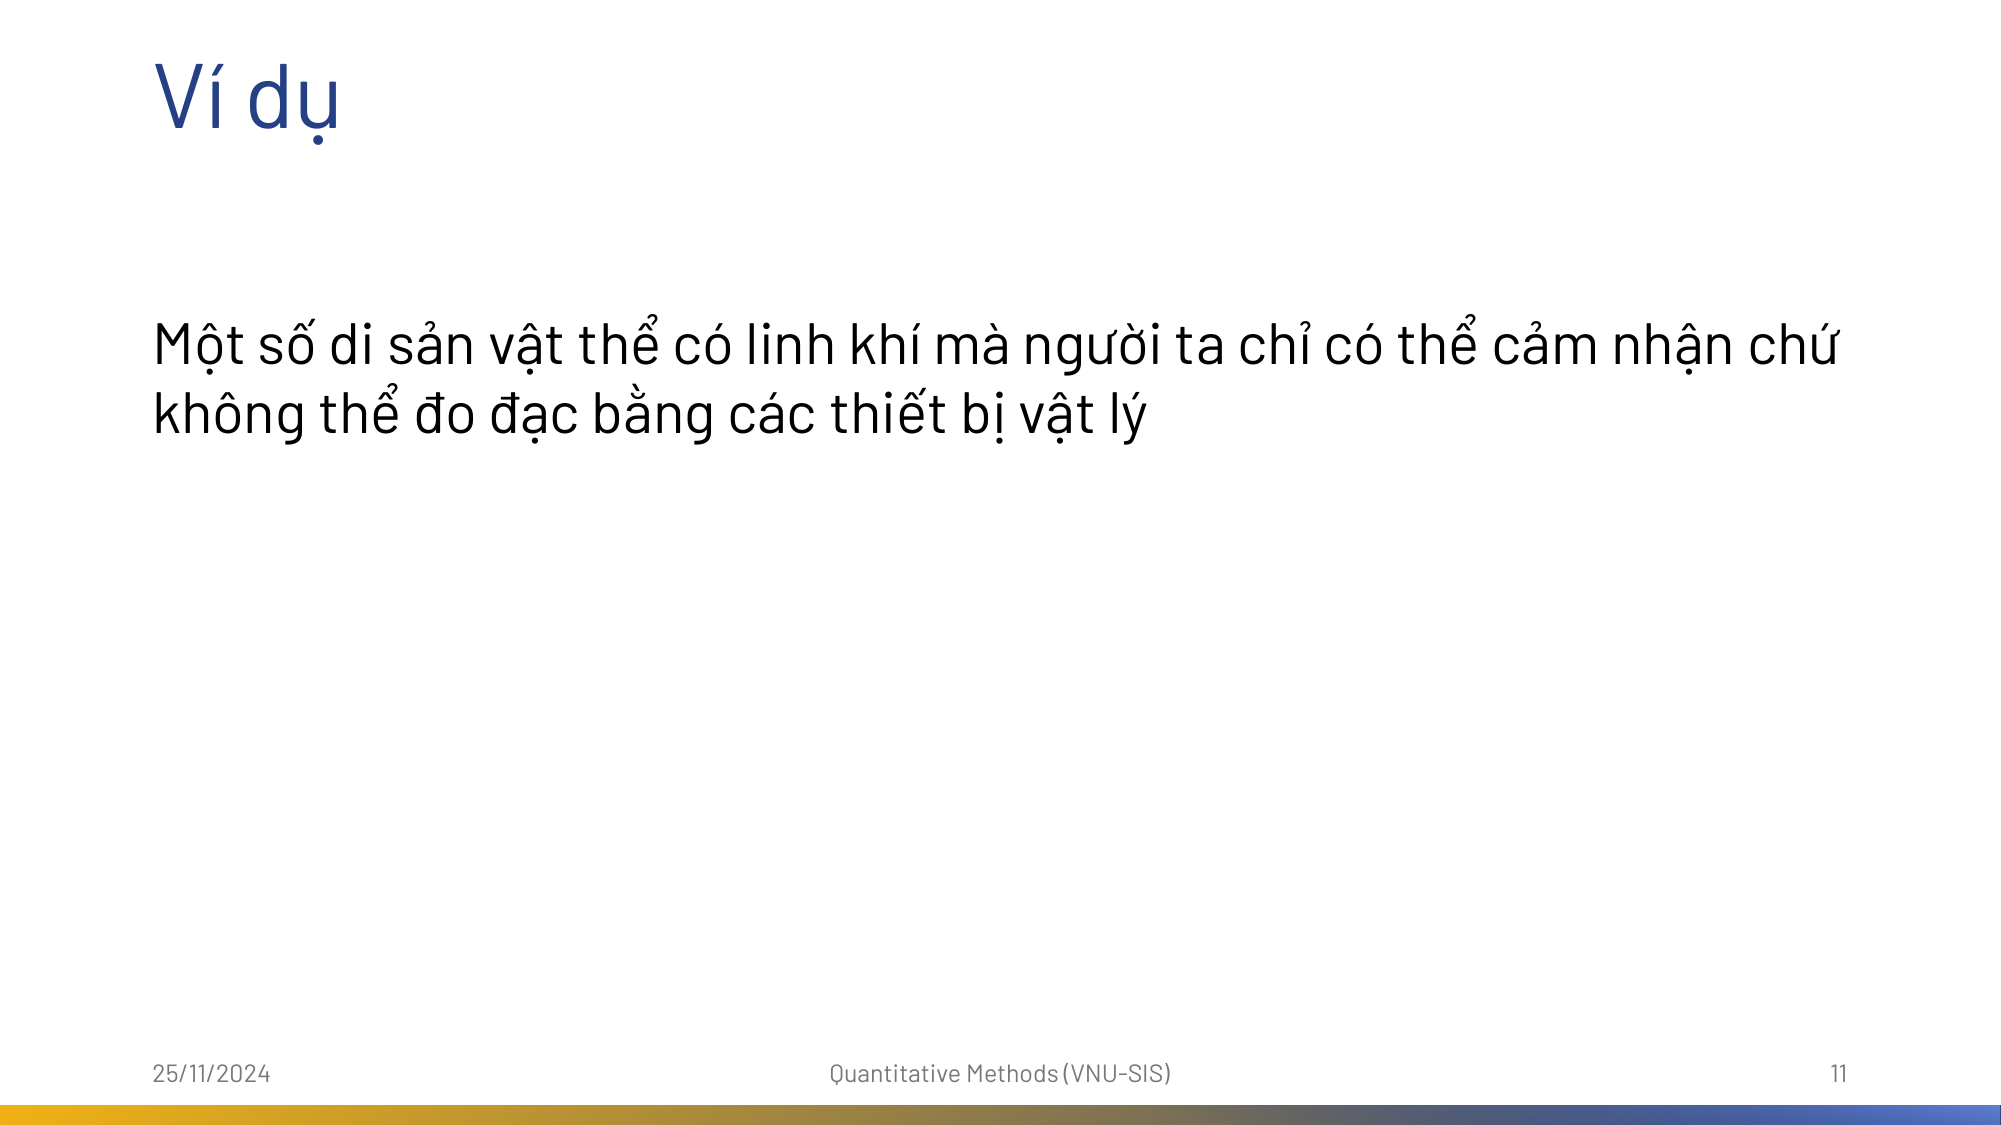

# Ví dụ
Một số di sản vật thể có linh khí mà người ta chỉ có thể cảm nhận chứ không thể đo đạc bằng các thiết bị vật lý

25/11/2024
Quantitative Methods (VNU-SIS)
11